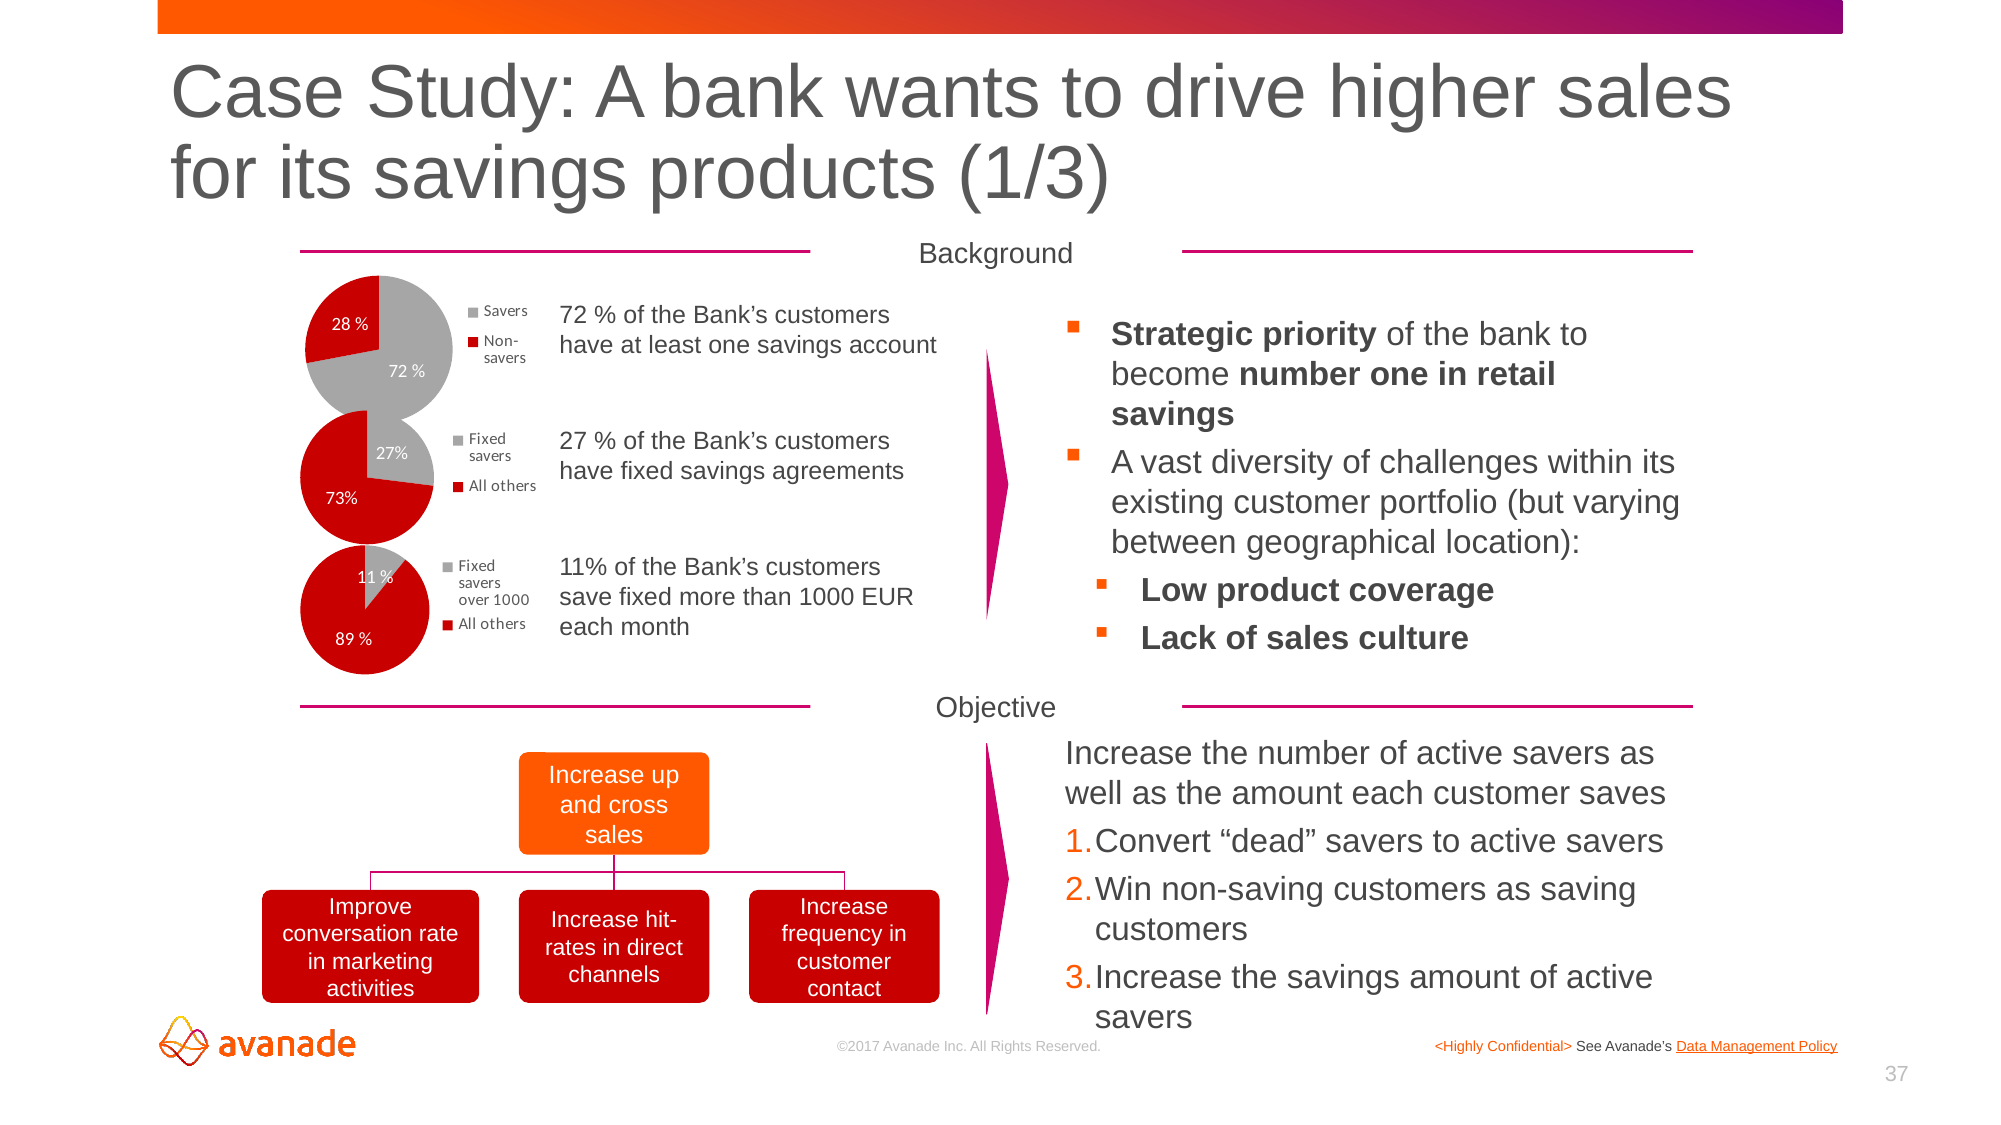

# Case Study: A bank wants to drive higher sales for its savings products (1/3)
Background

### Chart

| Category | Sales |
|---|---|
| Savers | 0.7200000000000006 |
| Non-savers | 0.2800000000000001 |
72 % of the Bank’s customers have at least one savings account

Strategic priority of the bank to become number one in retail savings
A vast diversity of challenges within its existing customer portfolio (but varying between geographical location):
Low product coverage
Lack of sales culture

### Chart

| Category | Sales |
|---|---|
| Fixed savers | 0.27 |
| All others | 0.73 |
27 % of the Bank’s customers have fixed savings agreements

### Chart

| Category | Sales |
|---|---|
| Fixed savers over 1000 | 0.10800000000000012 |
| All others | 0.892 |
11% of the Bank’s customers save fixed more than 1000 EUR each month
Objective
Increase up and cross sales
Increase the number of active savers as well as the amount each customer saves
Convert “dead” savers to active savers
Win non-saving customers as saving customers
Increase the savings amount of active savers

Improve conversation rate in marketing activities
Increase hit-rates in direct channels
Increase frequency in customer contact
37